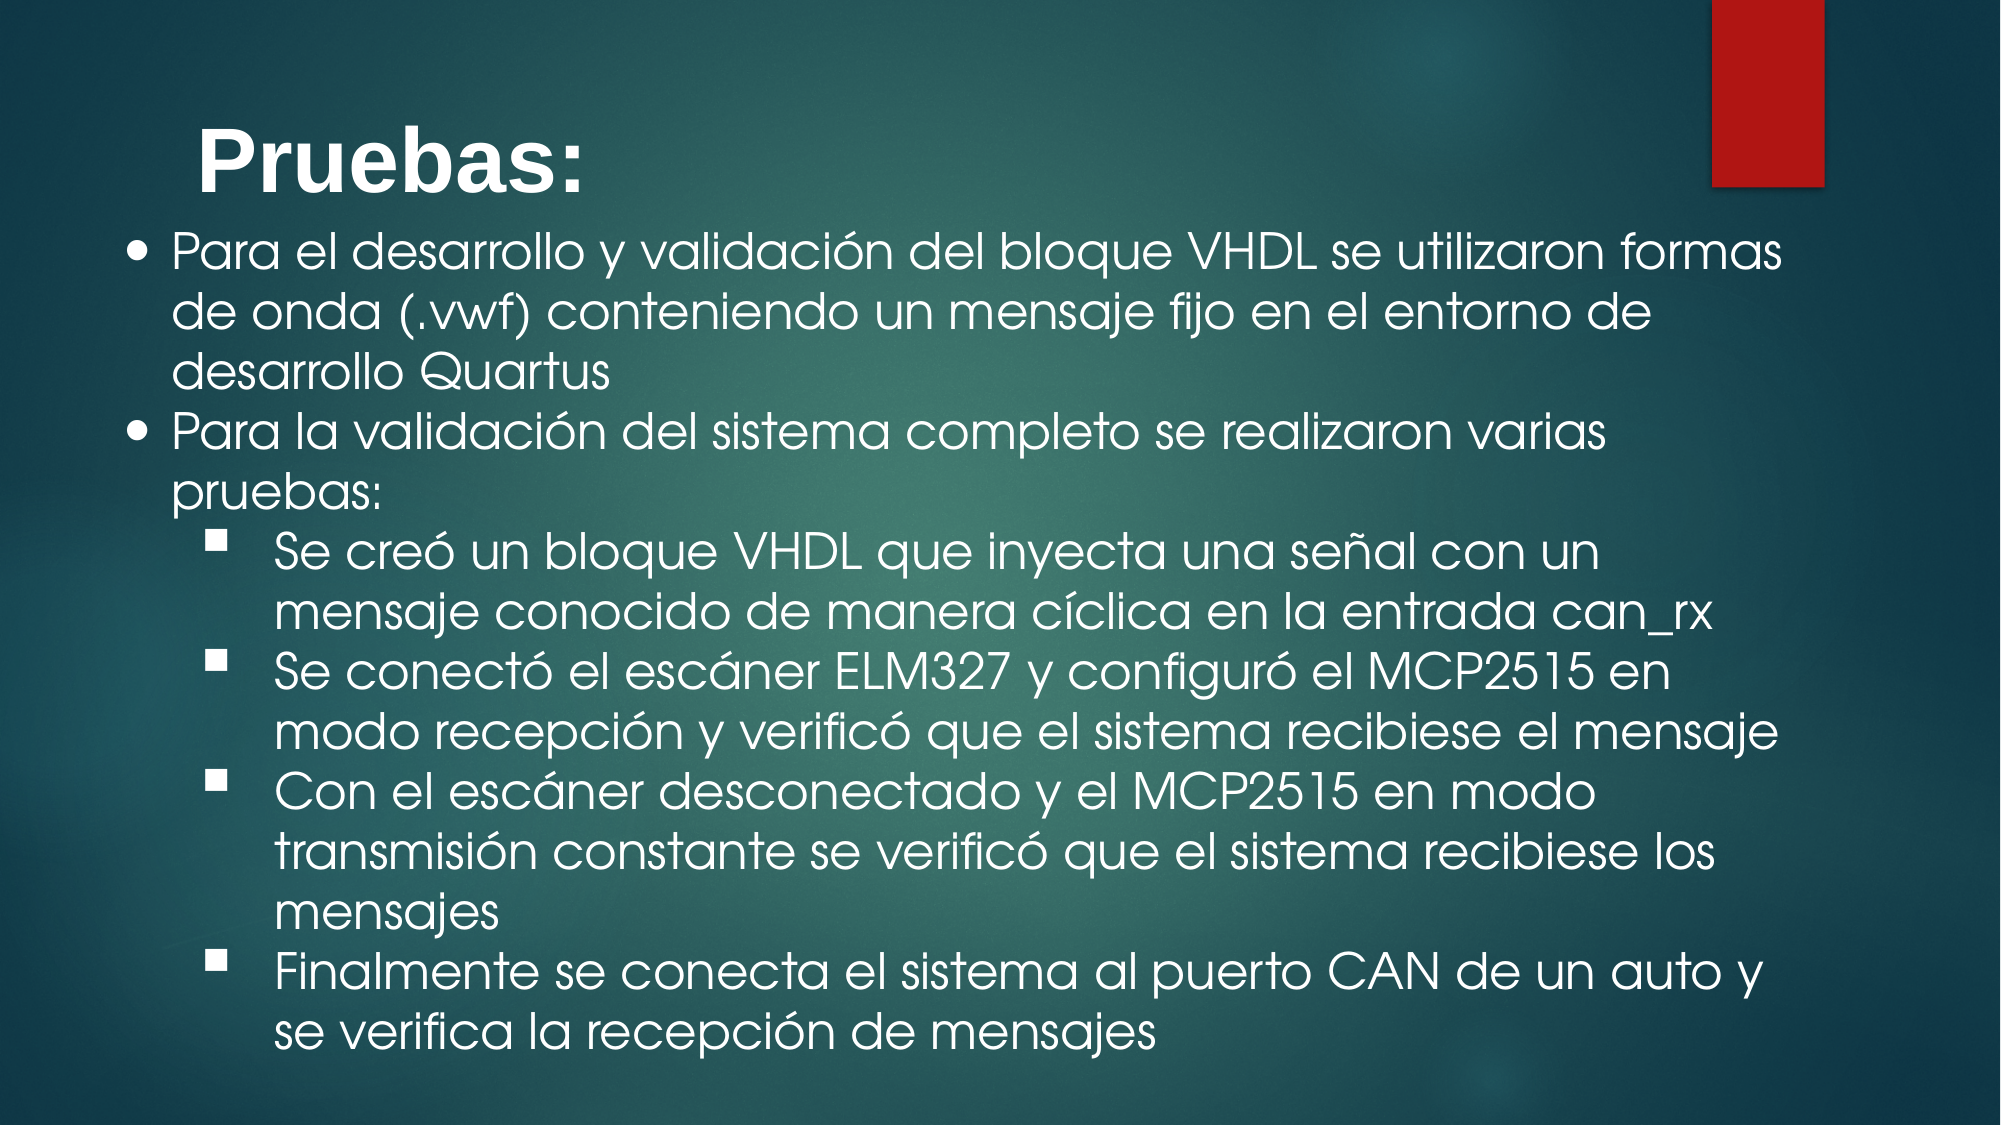

Pruebas:

Para el desarrollo y validación del bloque VHDL se utilizaron formas de onda (.vwf) conteniendo un mensaje fijo en el entorno de desarrollo Quartus
Para la validación del sistema completo se realizaron varias pruebas:
Se creó un bloque VHDL que inyecta una señal con un mensaje conocido de manera cíclica en la entrada can_rx
Se conectó el escáner ELM327 y configuró el MCP2515 en modo recepción y verificó que el sistema recibiese el mensaje
Con el escáner desconectado y el MCP2515 en modo transmisión constante se verificó que el sistema recibiese los mensajes
Finalmente se conecta el sistema al puerto CAN de un auto y se verifica la recepción de mensajes